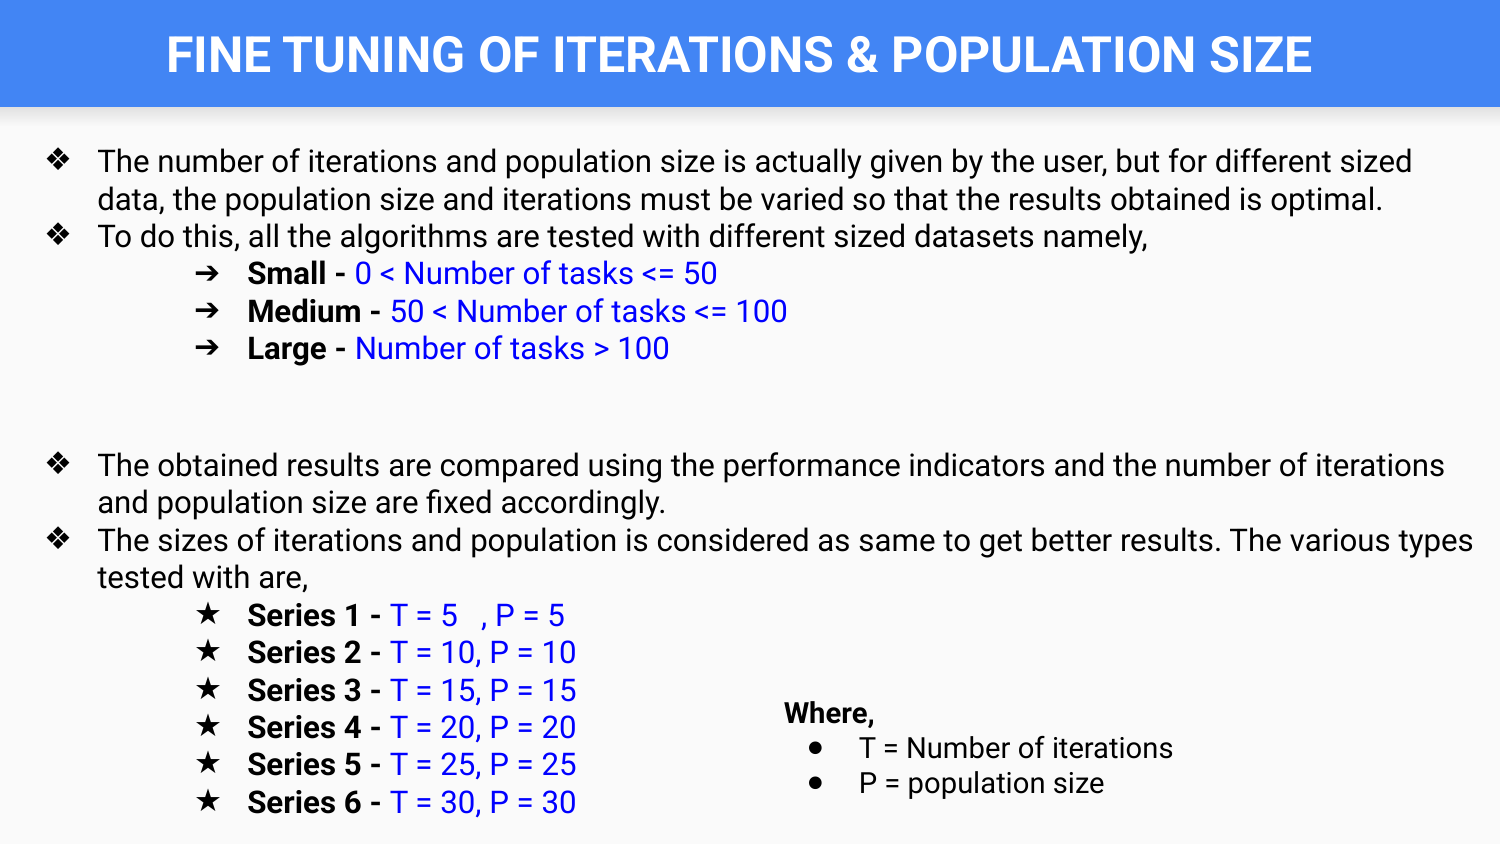

# FINE TUNING OF ITERATIONS & POPULATION SIZE
The number of iterations and population size is actually given by the user, but for different sized data, the population size and iterations must be varied so that the results obtained is optimal.
To do this, all the algorithms are tested with different sized datasets namely,
Small - 0 < Number of tasks <= 50
Medium - 50 < Number of tasks <= 100
Large - Number of tasks > 100

The obtained results are compared using the performance indicators and the number of iterations and population size are fixed accordingly.
The sizes of iterations and population is considered as same to get better results. The various types tested with are,
Series 1 - T = 5   , P = 5
Series 2 - T = 10, P = 10
Series 3 - T = 15, P = 15
Series 4 - T = 20, P = 20
Series 5 - T = 25, P = 25
Series 6 - T = 30, P = 30
Where,
T = Number of iterations
P = population size